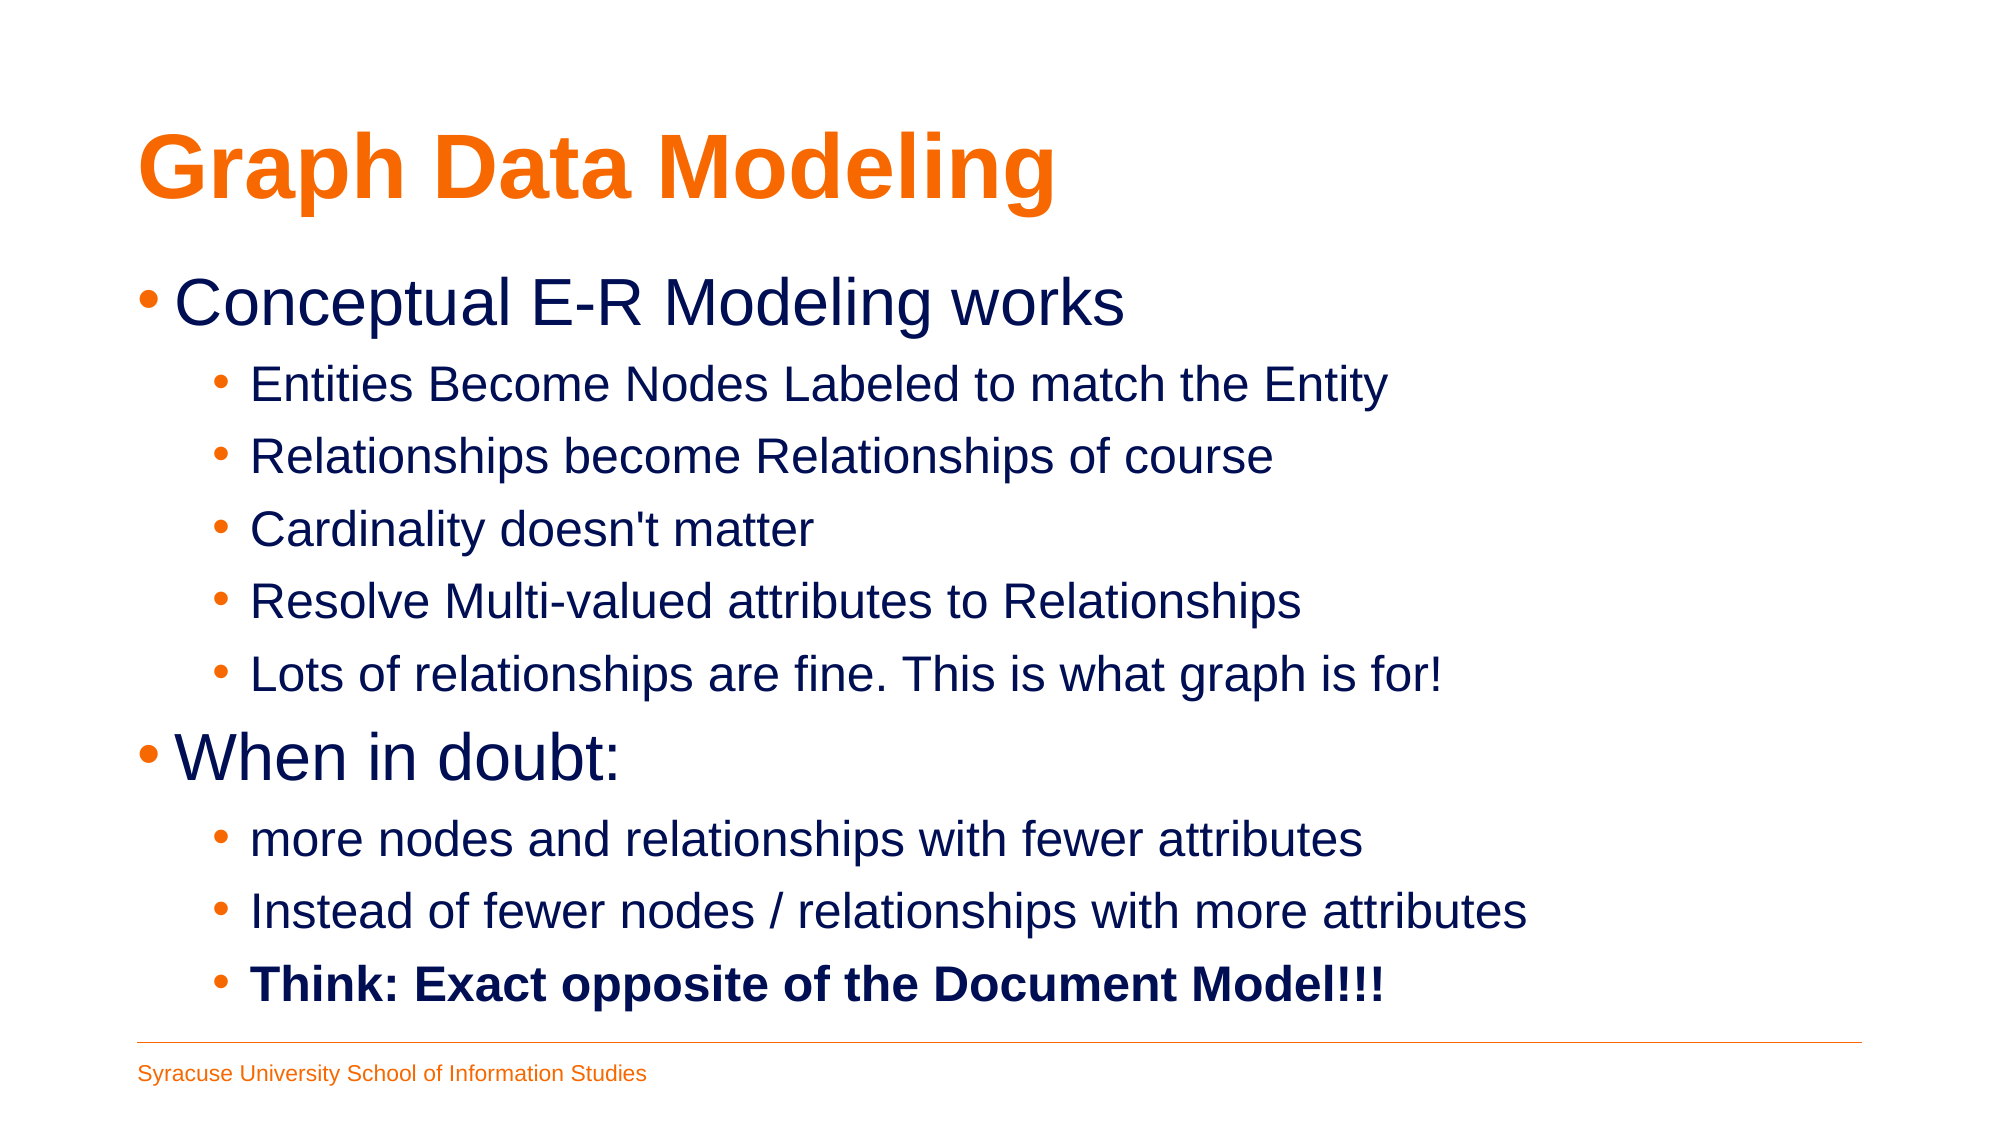

# Graph Data Modeling
Conceptual E-R Modeling works
Entities Become Nodes Labeled to match the Entity
Relationships become Relationships of course
Cardinality doesn't matter
Resolve Multi-valued attributes to Relationships
Lots of relationships are fine. This is what graph is for!
When in doubt:
more nodes and relationships with fewer attributes
Instead of fewer nodes / relationships with more attributes
Think: Exact opposite of the Document Model!!!